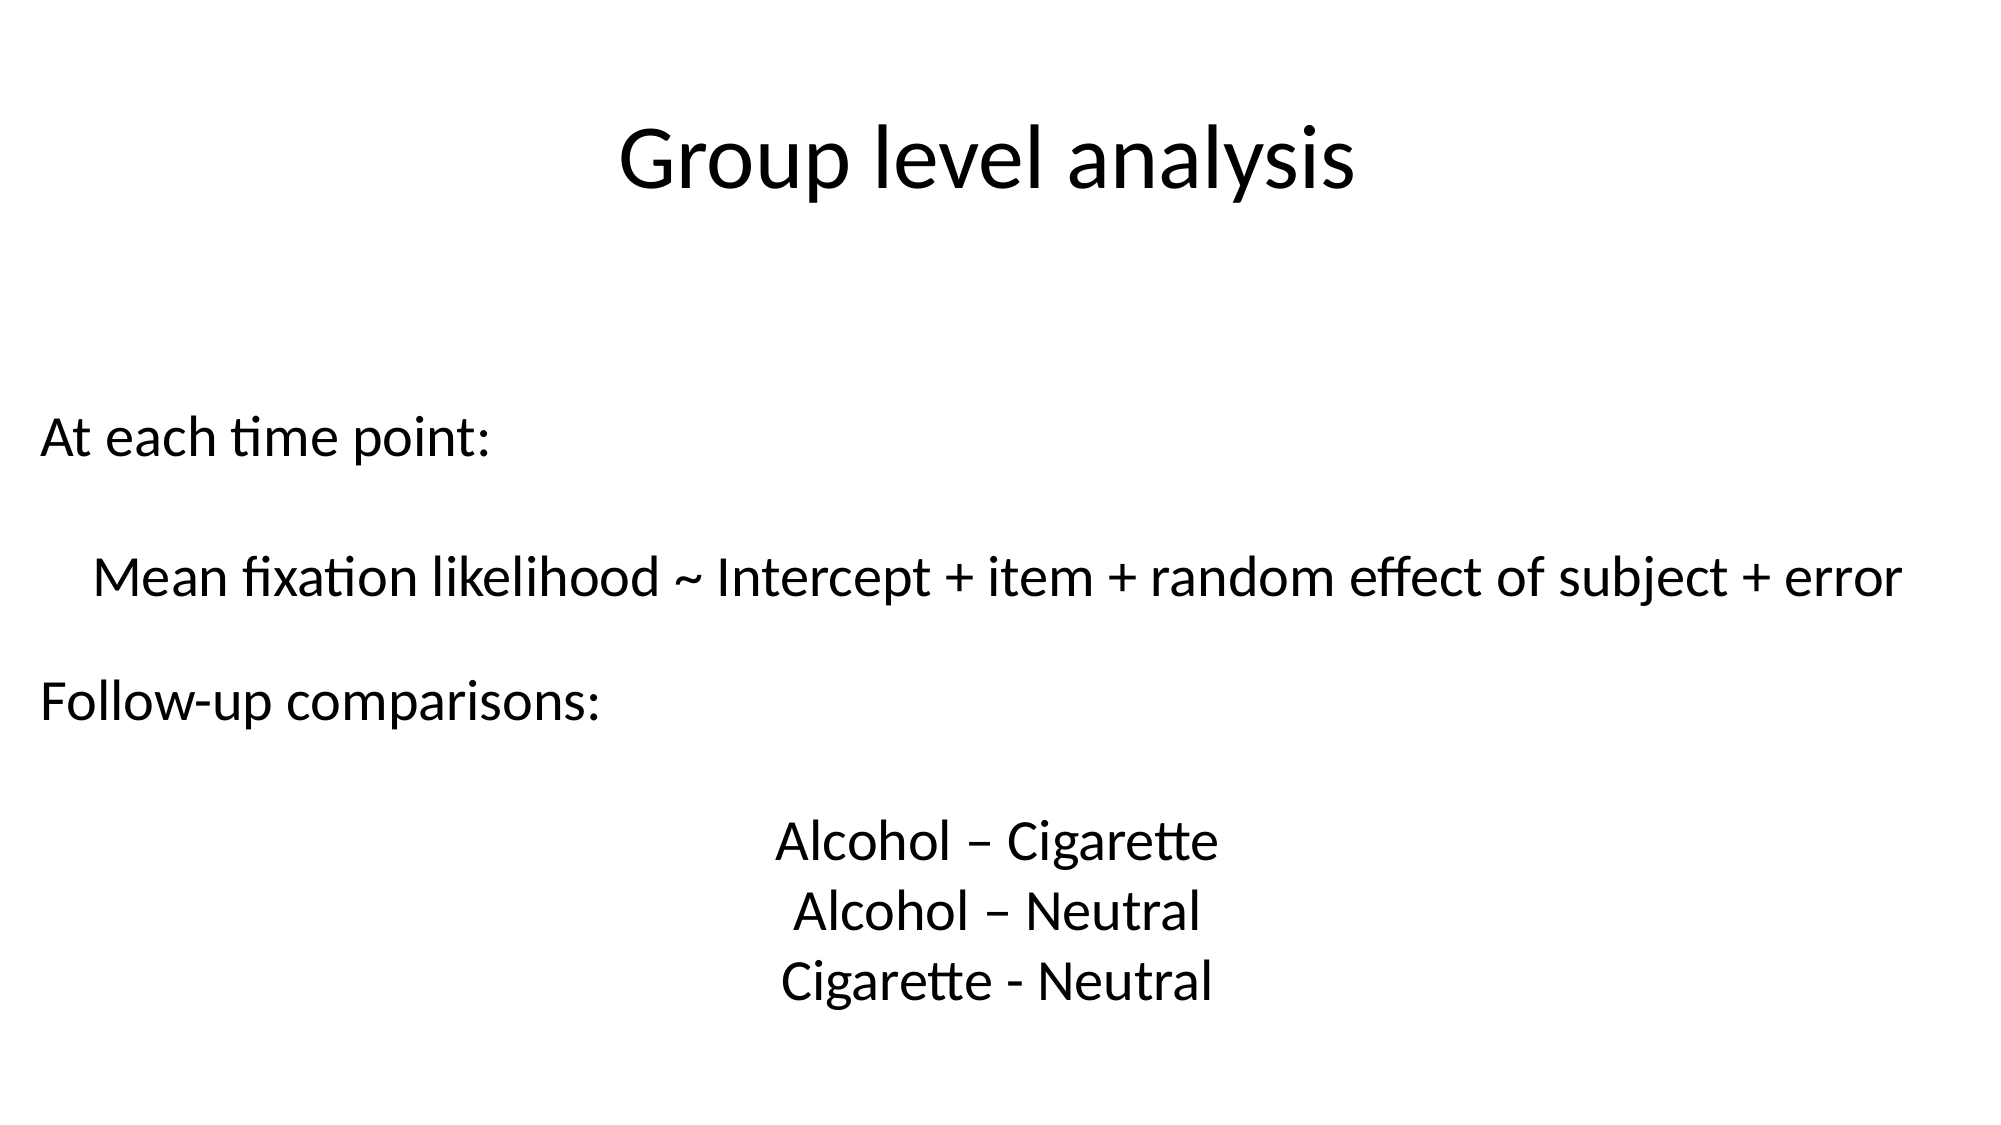

# Group level analysis
At each time point:

Mean fixation likelihood ~ Intercept + item + random effect of subject + error
Follow-up comparisons:

Alcohol – Cigarette
Alcohol – Neutral
Cigarette - Neutral